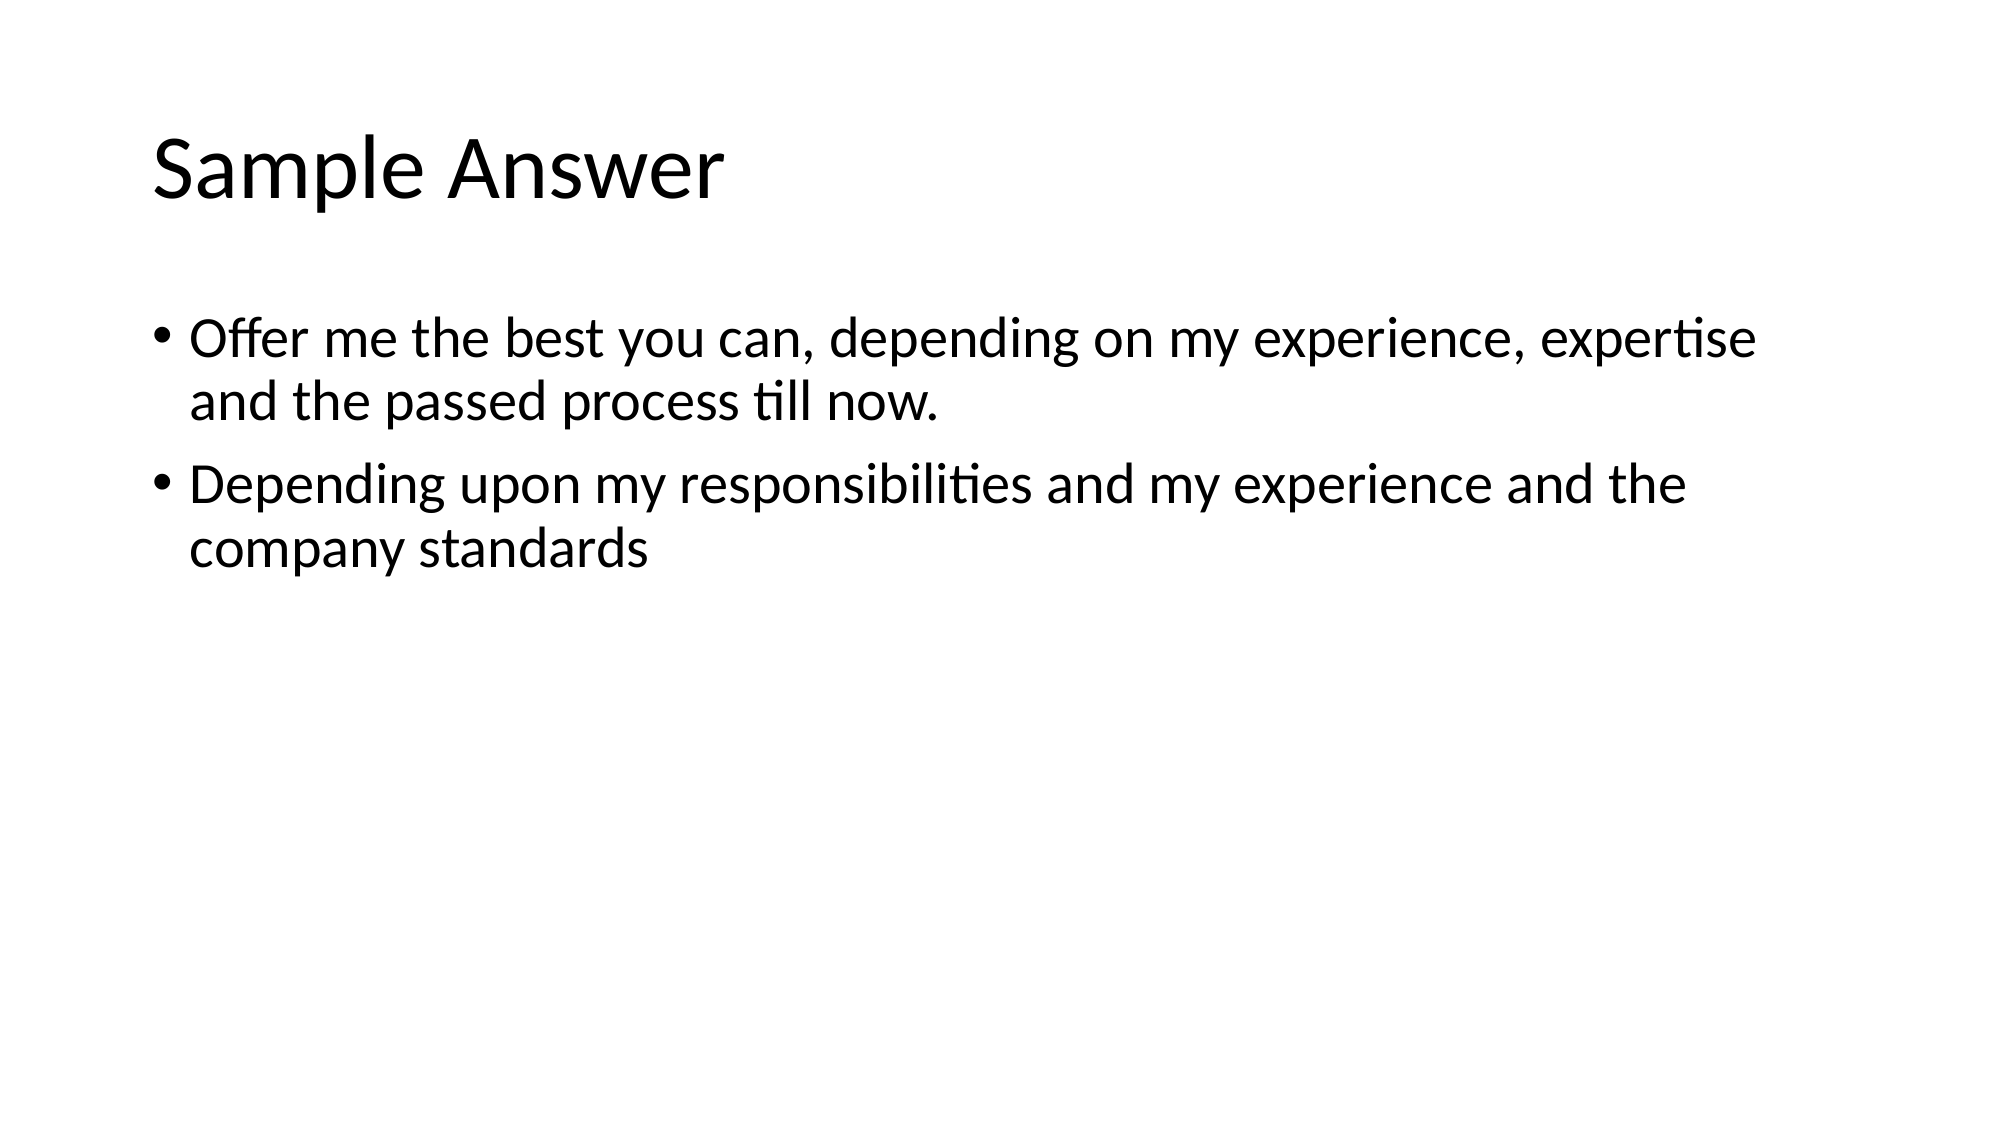

# Sample Answer
Offer me the best you can, depending on my experience, expertise and the passed process till now.
Depending upon my responsibilities and my experience and the company standards